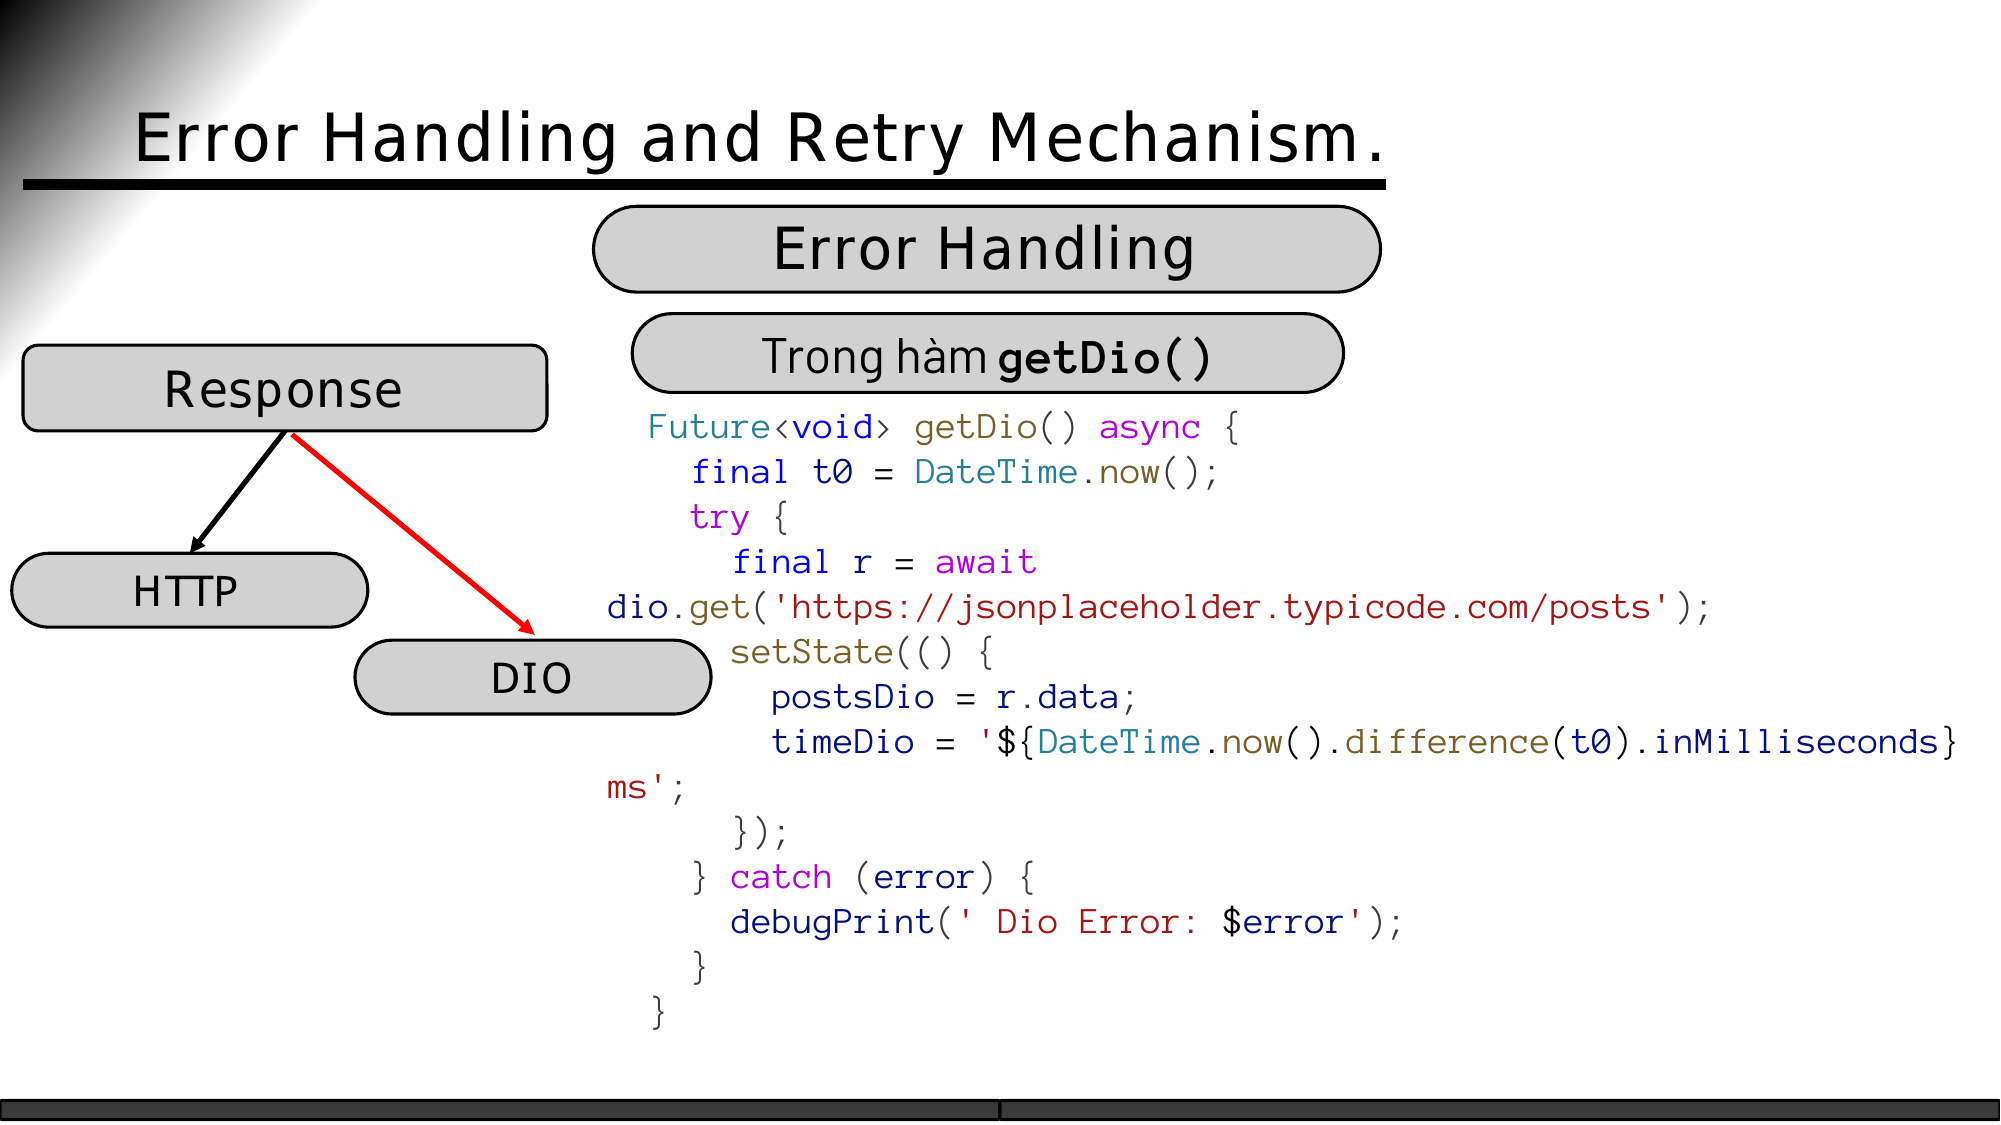

Error Handling and Retry Mechanism.
Error Handling

Trong hàm getDio()

Response
  Future<void> getDio() async {
    final t0 = DateTime.now();
    try {
      final r = await dio.get('https://jsonplaceholder.typicode.com/posts');
      setState(() {
        postsDio = r.data;
        timeDio = '${DateTime.now().difference(t0).inMilliseconds} ms';
      });
    } catch (error) {
      debugPrint(' Dio Error: $error');
    }
  }

HTTP

DIO